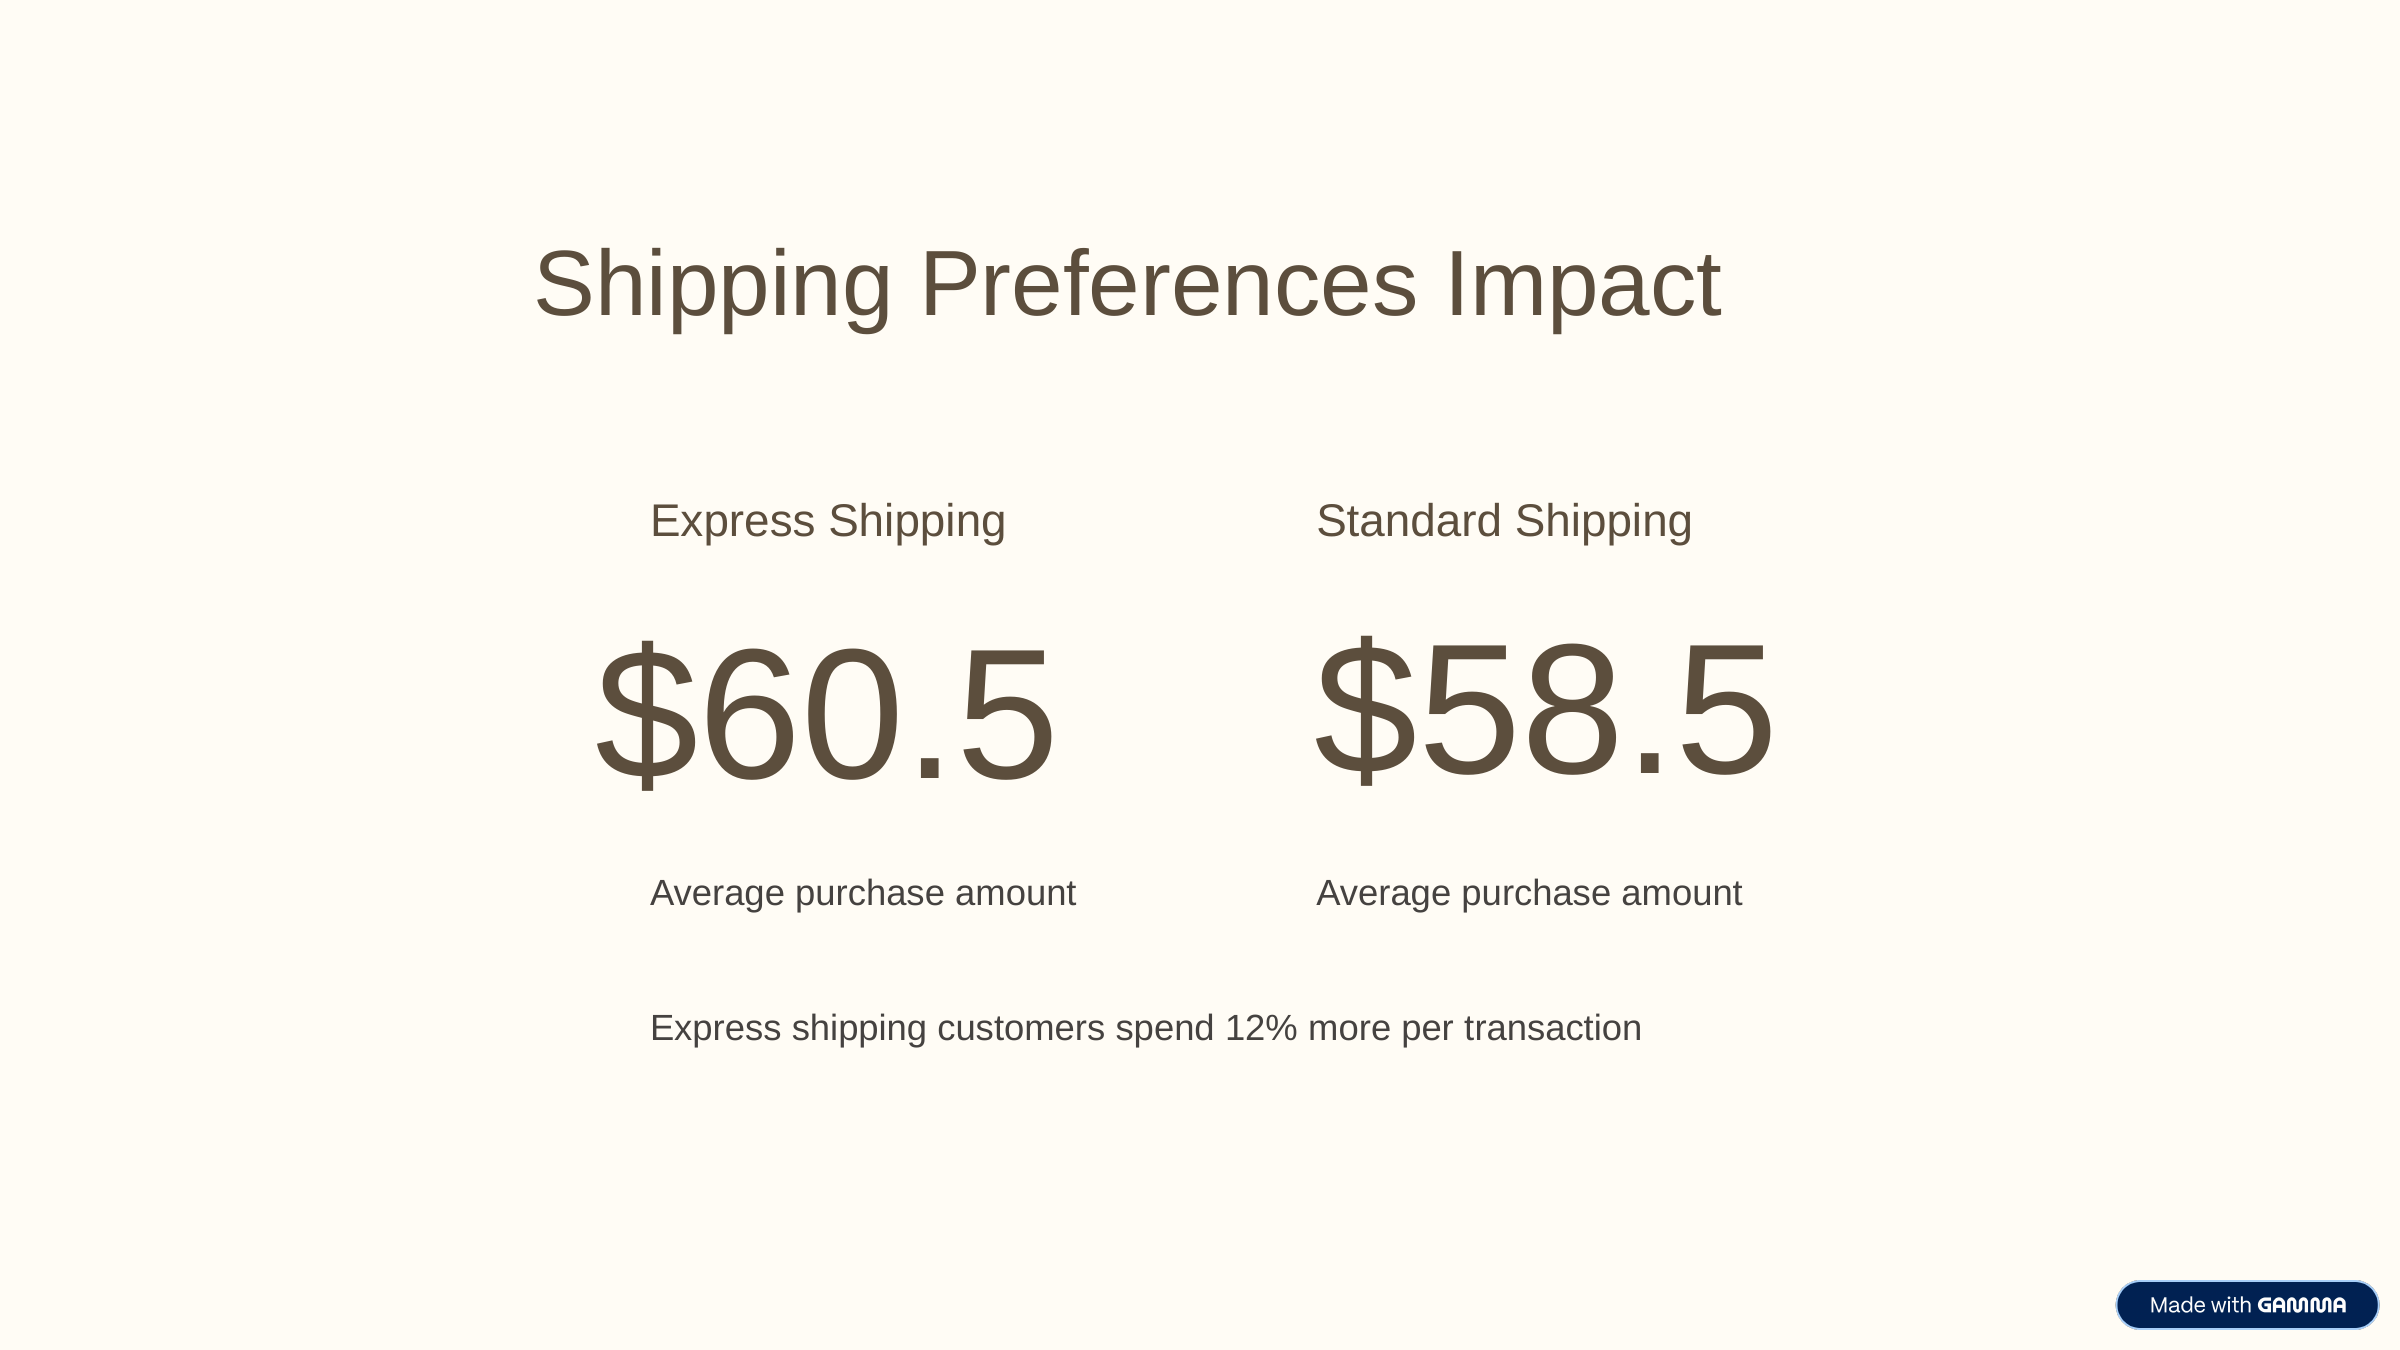

Shipping Preferences Impact
Express Shipping
Standard Shipping
$58.5
$60.5
Average purchase amount
Average purchase amount
Express shipping customers spend 12% more per transaction